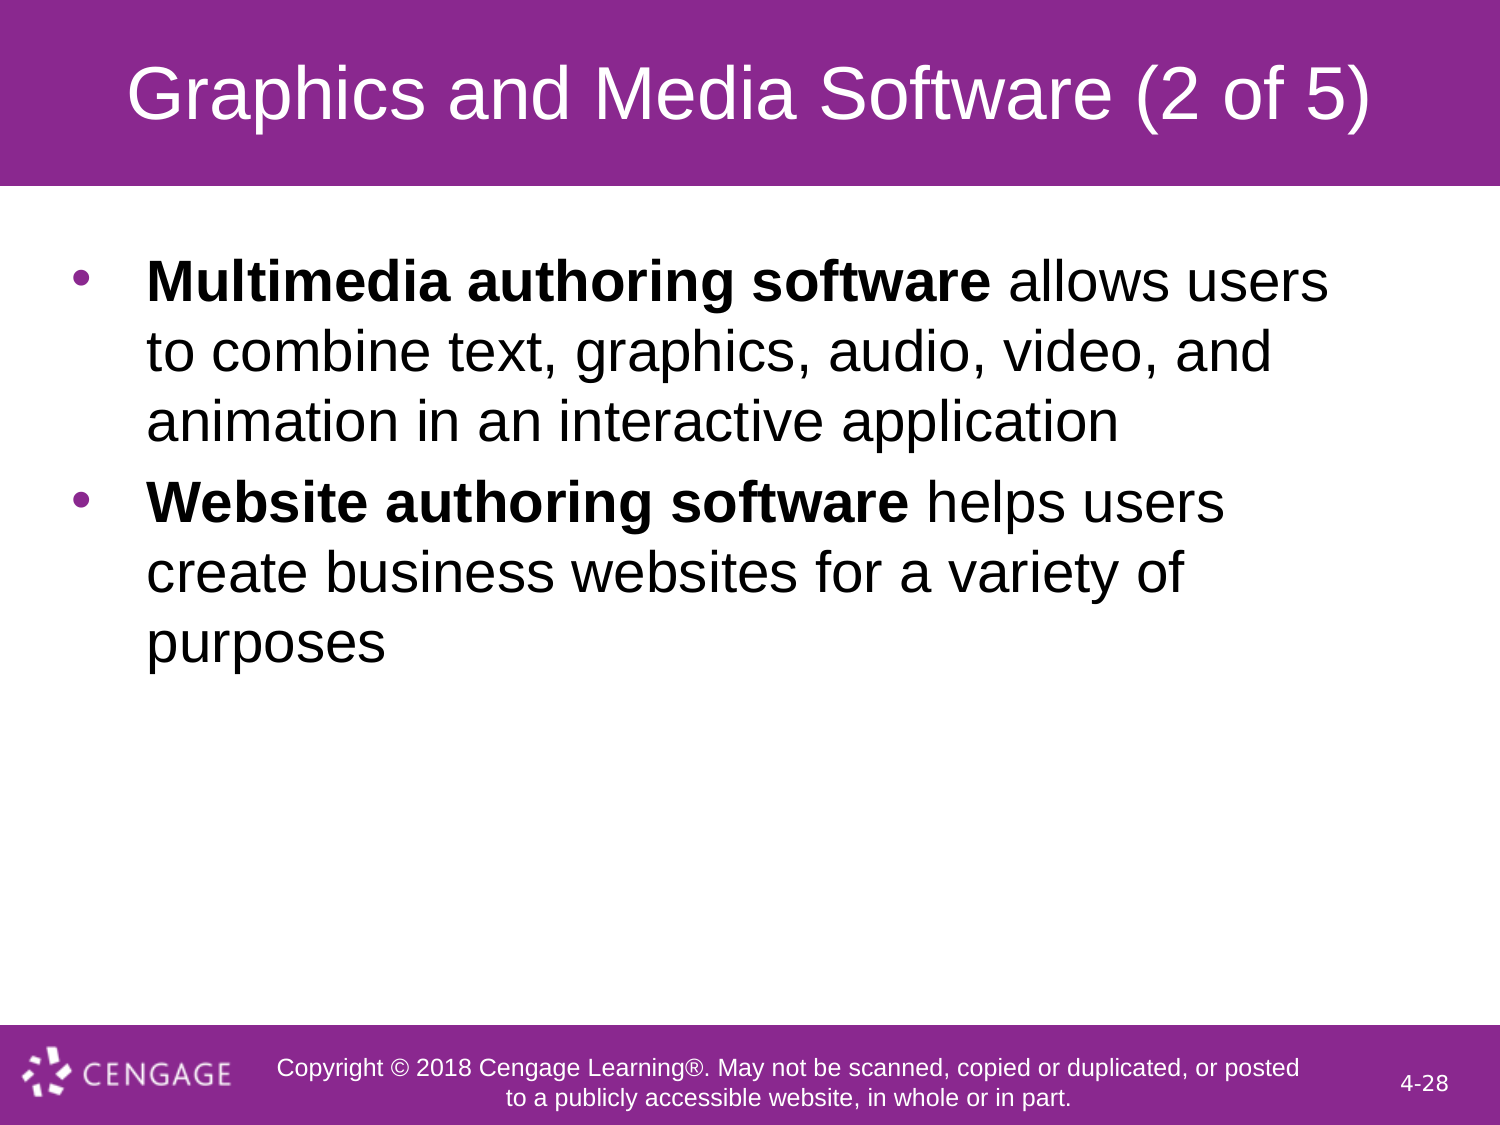

# Graphics and Media Software (2 of 5)
Multimedia authoring software allows users to combine text, graphics, audio, video, and animation in an interactive application
Website authoring software helps users create business websites for a variety of purposes